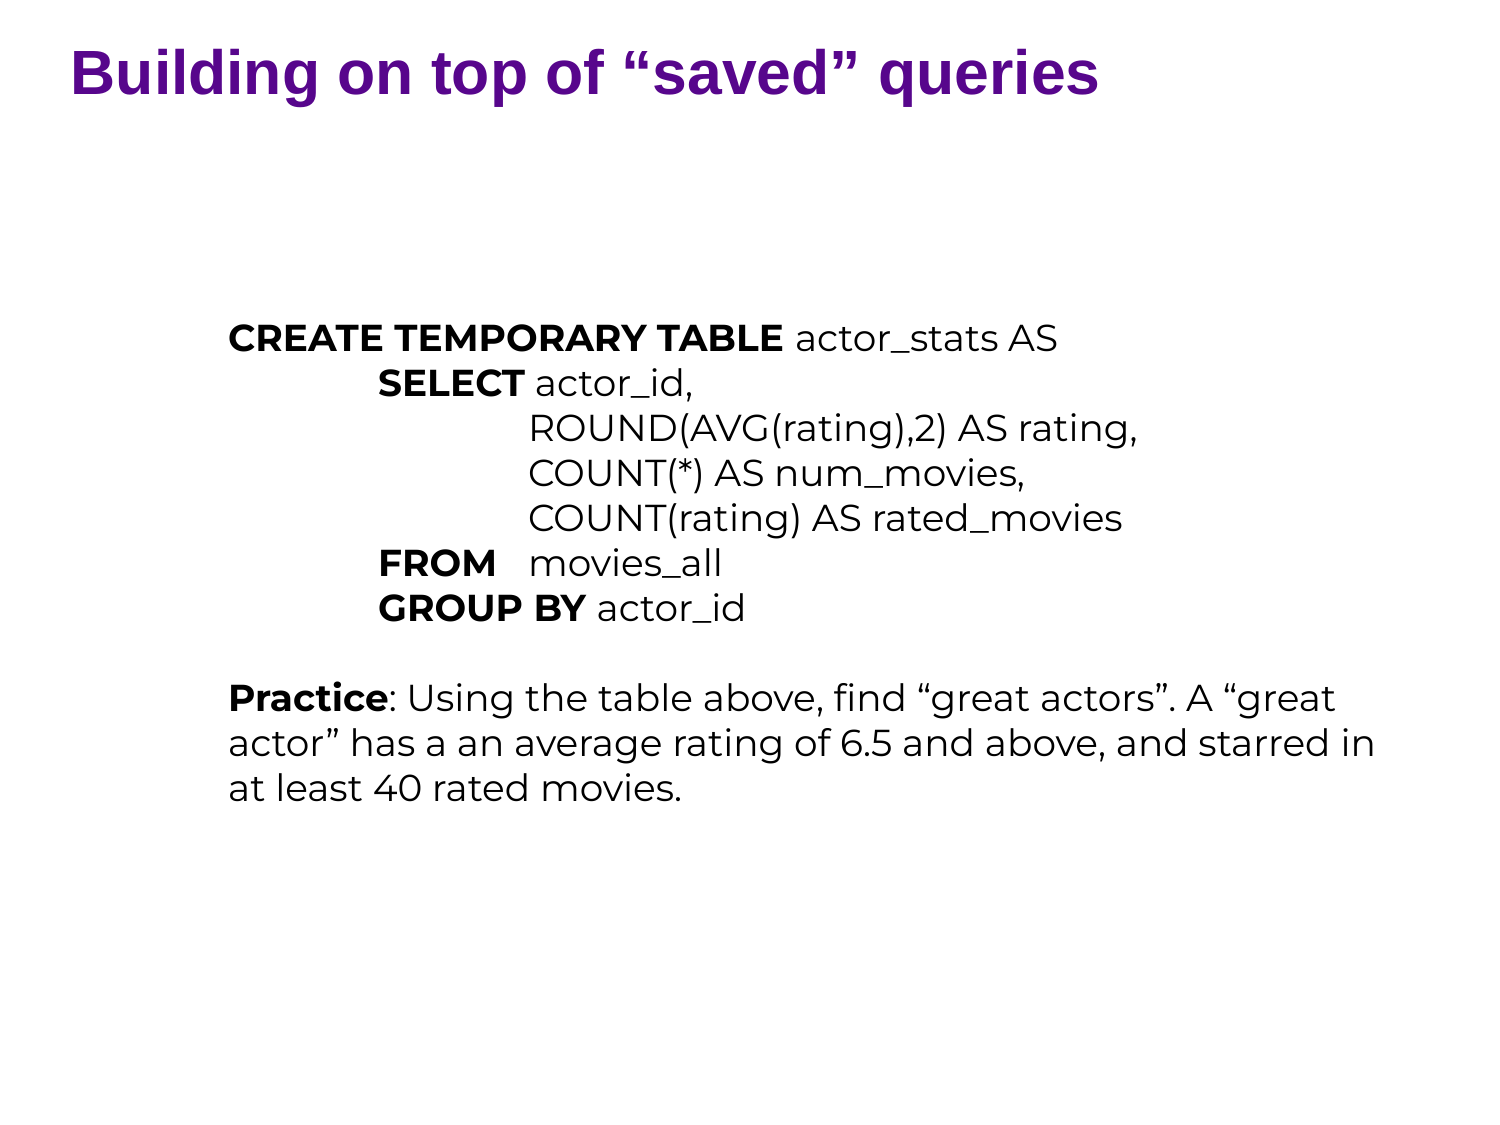

Building on top of “saved” queries
CREATE TEMPORARY TABLE actor_stats AS
	SELECT actor_id,
		ROUND(AVG(rating),2) AS rating,
		COUNT(*) AS num_movies,
		COUNT(rating) AS rated_movies
	FROM 	movies_all
	GROUP BY actor_id

Practice: Using the table above, find “great actors”. A “great actor” has a an average rating of 6.5 and above, and starred in at least 40 rated movies.